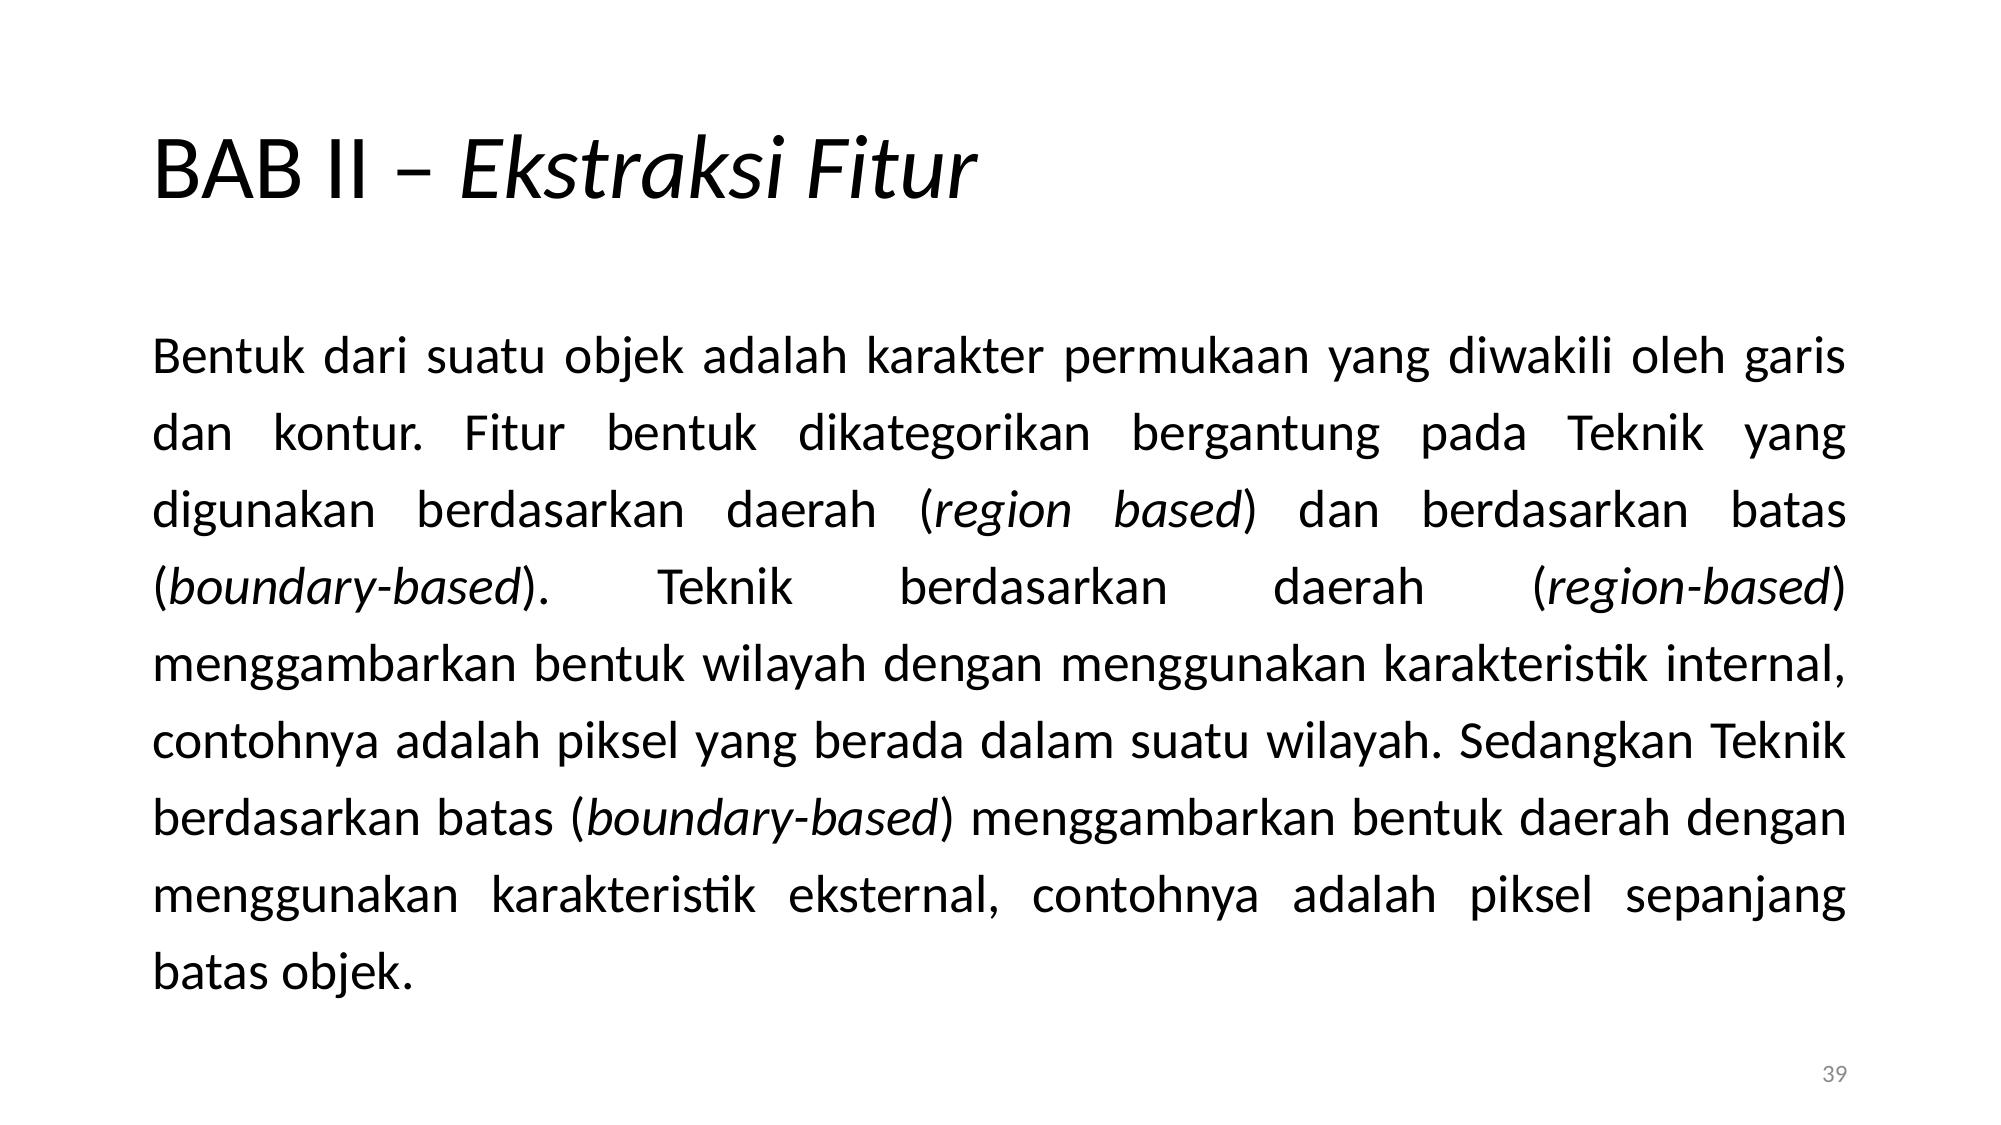

BAB II – Ekstraksi Fitur
Bentuk dari suatu objek adalah karakter permukaan yang diwakili oleh garis dan kontur. Fitur bentuk dikategorikan bergantung pada Teknik yang digunakan berdasarkan daerah (region based) dan berdasarkan batas (boundary-based). Teknik berdasarkan daerah (region-based) menggambarkan bentuk wilayah dengan menggunakan karakteristik internal, contohnya adalah piksel yang berada dalam suatu wilayah. Sedangkan Teknik berdasarkan batas (boundary-based) menggambarkan bentuk daerah dengan menggunakan karakteristik eksternal, contohnya adalah piksel sepanjang batas objek.
39